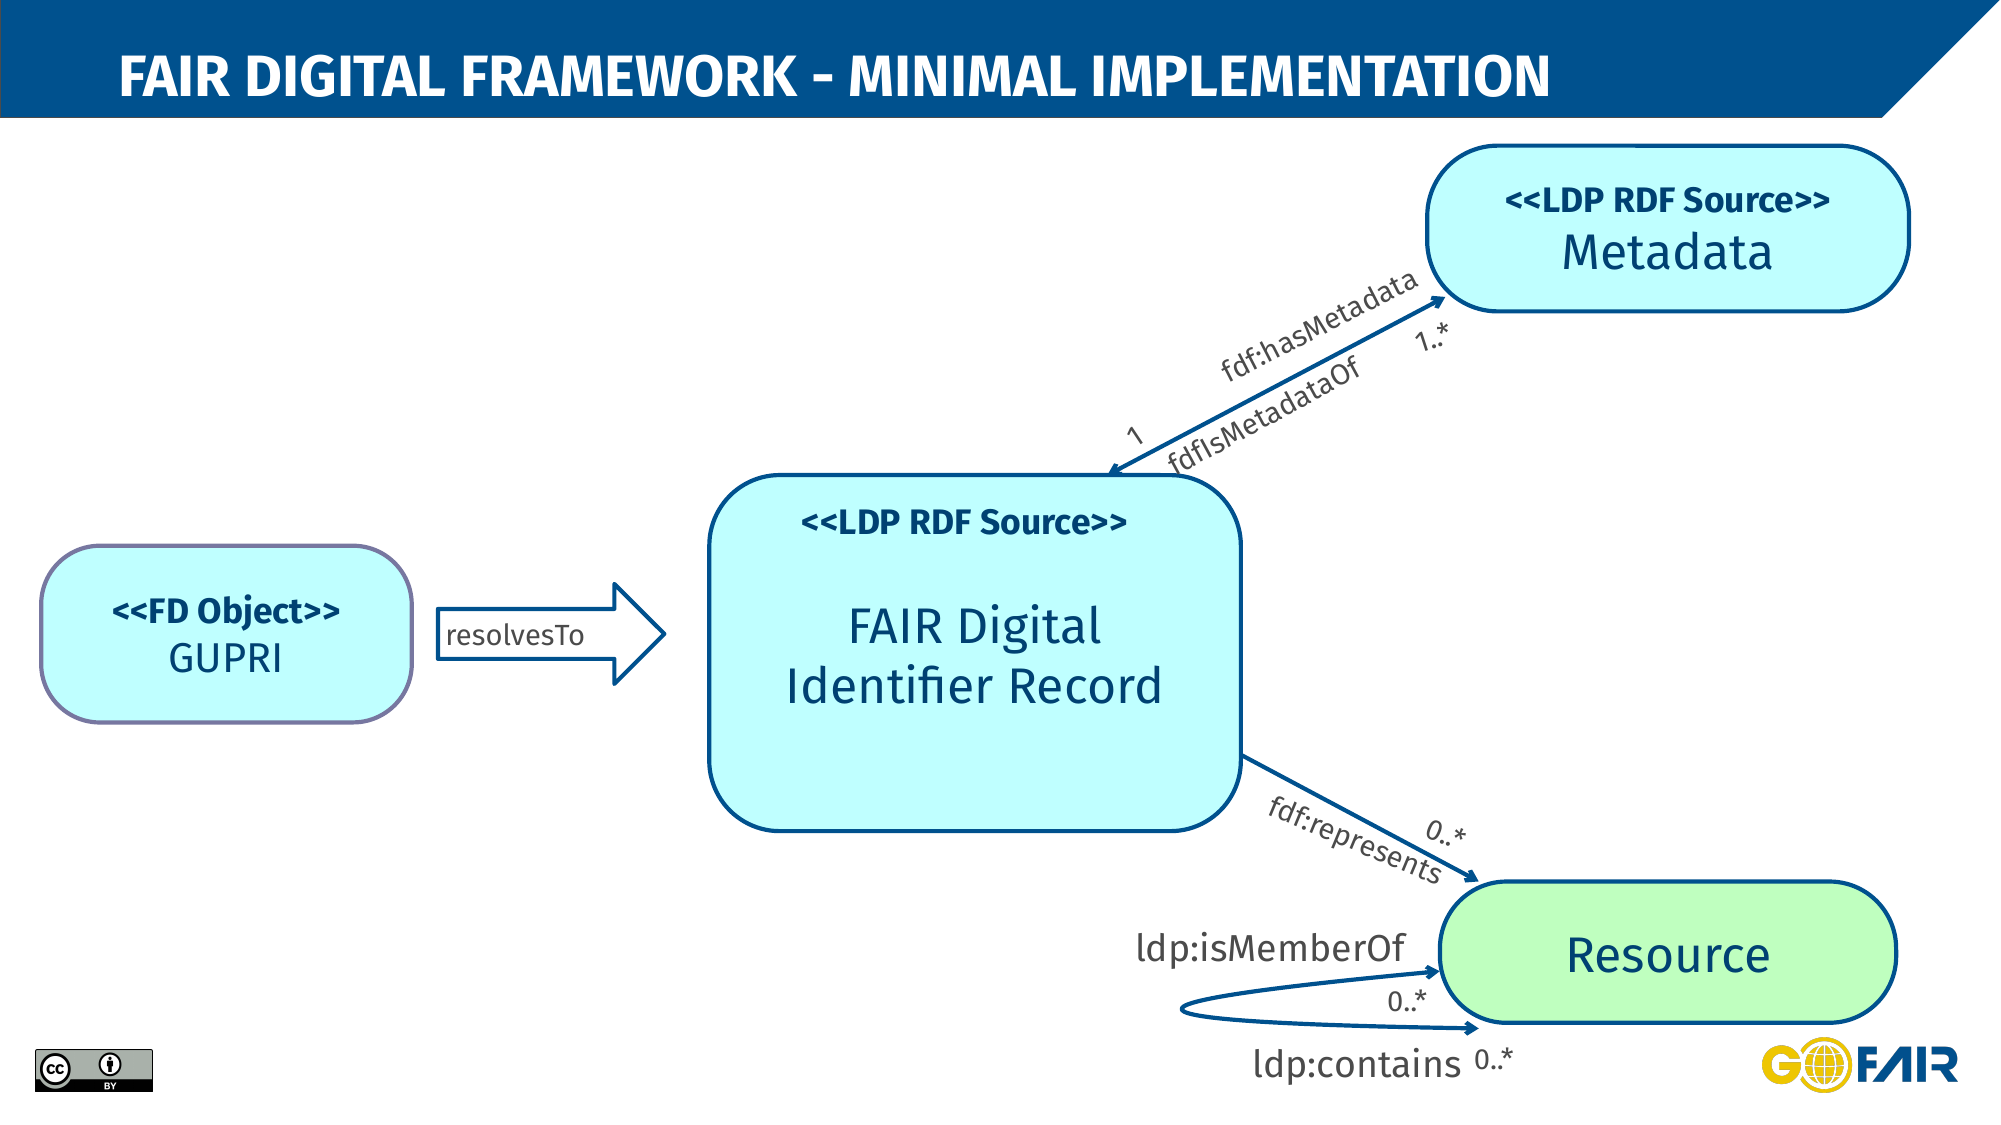

# Fair digital framework - minimal implementation
<<LDP RDF Source>>
Metadata
fdf:hasMetadata
1..*
fdfIsMetadataOf
1
FAIR Digital Identifier Record
<<LDP RDF Source>>
<<FD Object>>
GUPRI
resolvesTo
fdf:represents
0..*
Resource
ldp:isMemberOf

0..*
ldp:contains
0..*